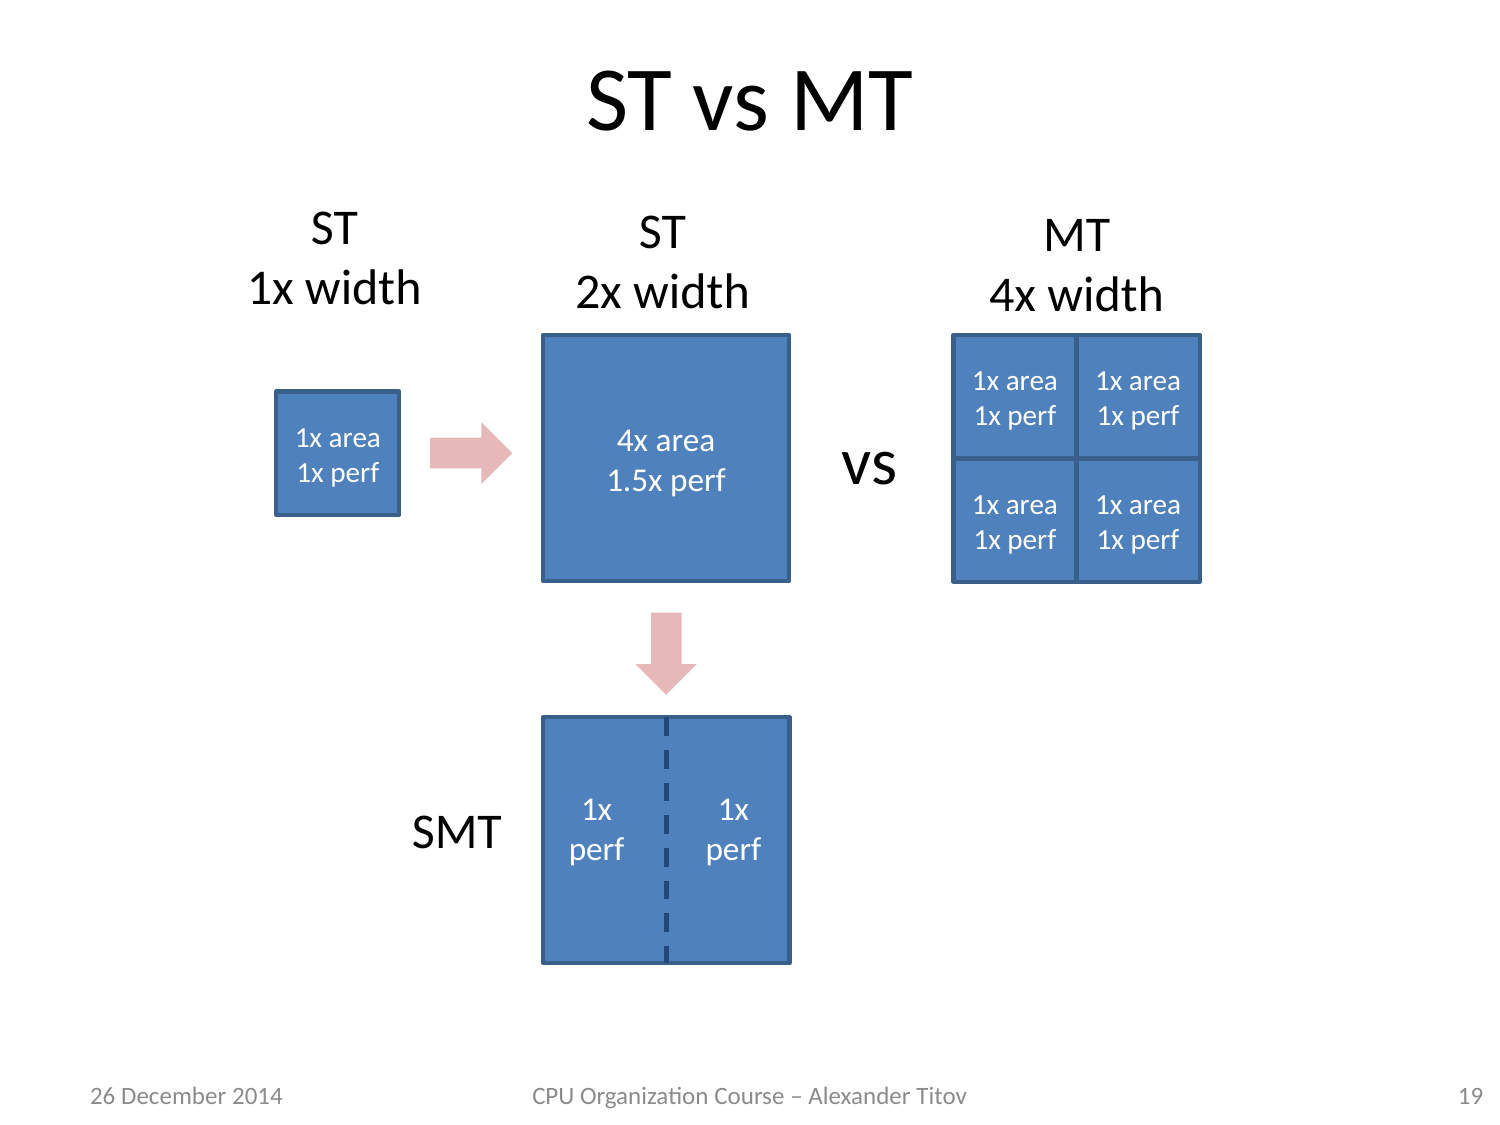

# ST vs MT
ST
1x width
1x area
1x perf
ST
2x width
4x area
1.5x perf

MT
4x width
1x area
1x perf
1x area
1x perf
1x area
1x perf
1x area
1x perf
vs

1x perf
1x perf
SMT
26 December 2014
CPU Organization Course – Alexander Titov
19